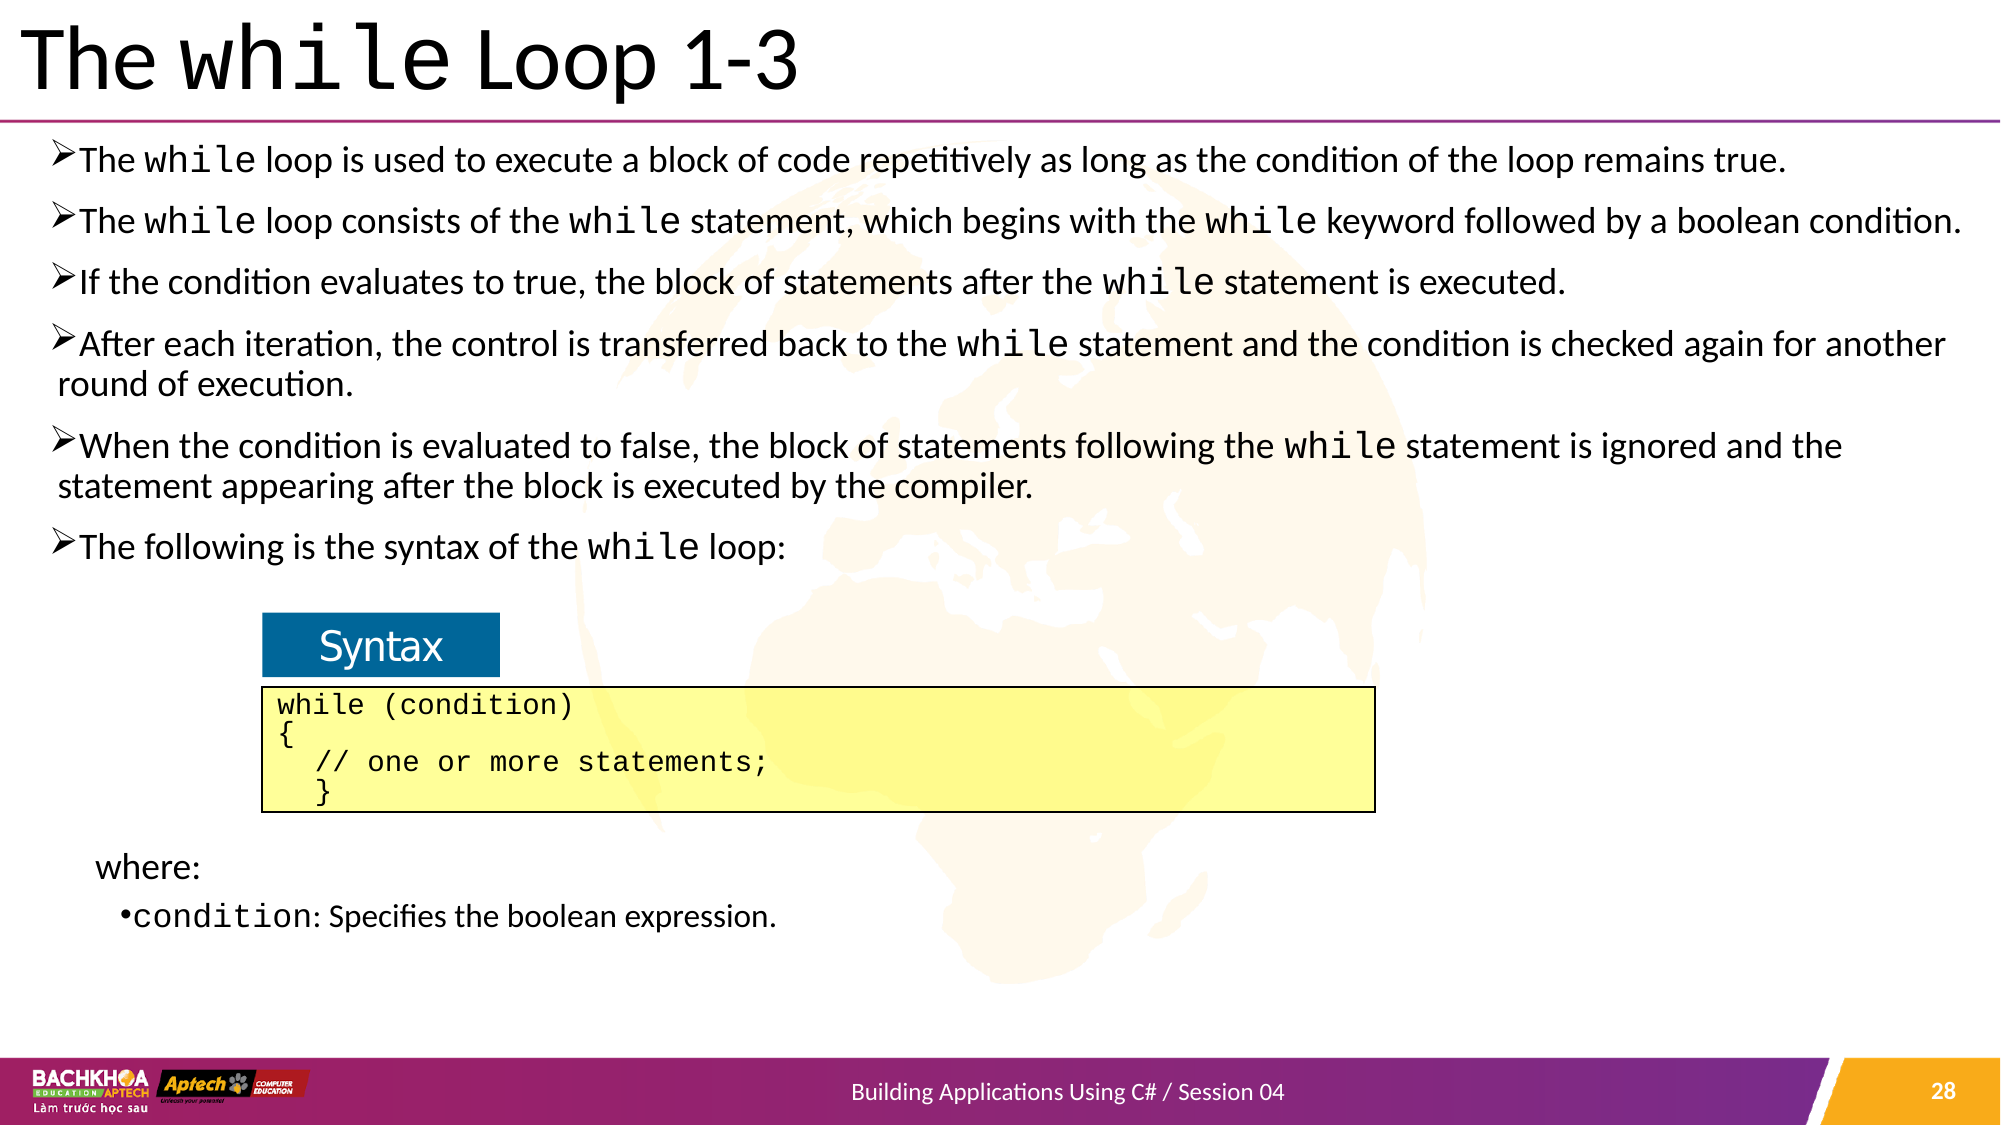

# The while Loop 1-3
The while loop is used to execute a block of code repetitively as long as the condition of the loop remains true.
The while loop consists of the while statement, which begins with the while keyword followed by a boolean condition.
If the condition evaluates to true, the block of statements after the while statement is executed.
After each iteration, the control is transferred back to the while statement and the condition is checked again for another round of execution.
When the condition is evaluated to false, the block of statements following the while statement is ignored and the statement appearing after the block is executed by the compiler.
The following is the syntax of the while loop:

where:
condition: Specifies the boolean expression.

Syntax
while (condition)
{
// one or more statements;
}
28
Building Applications Using C# / Session 04